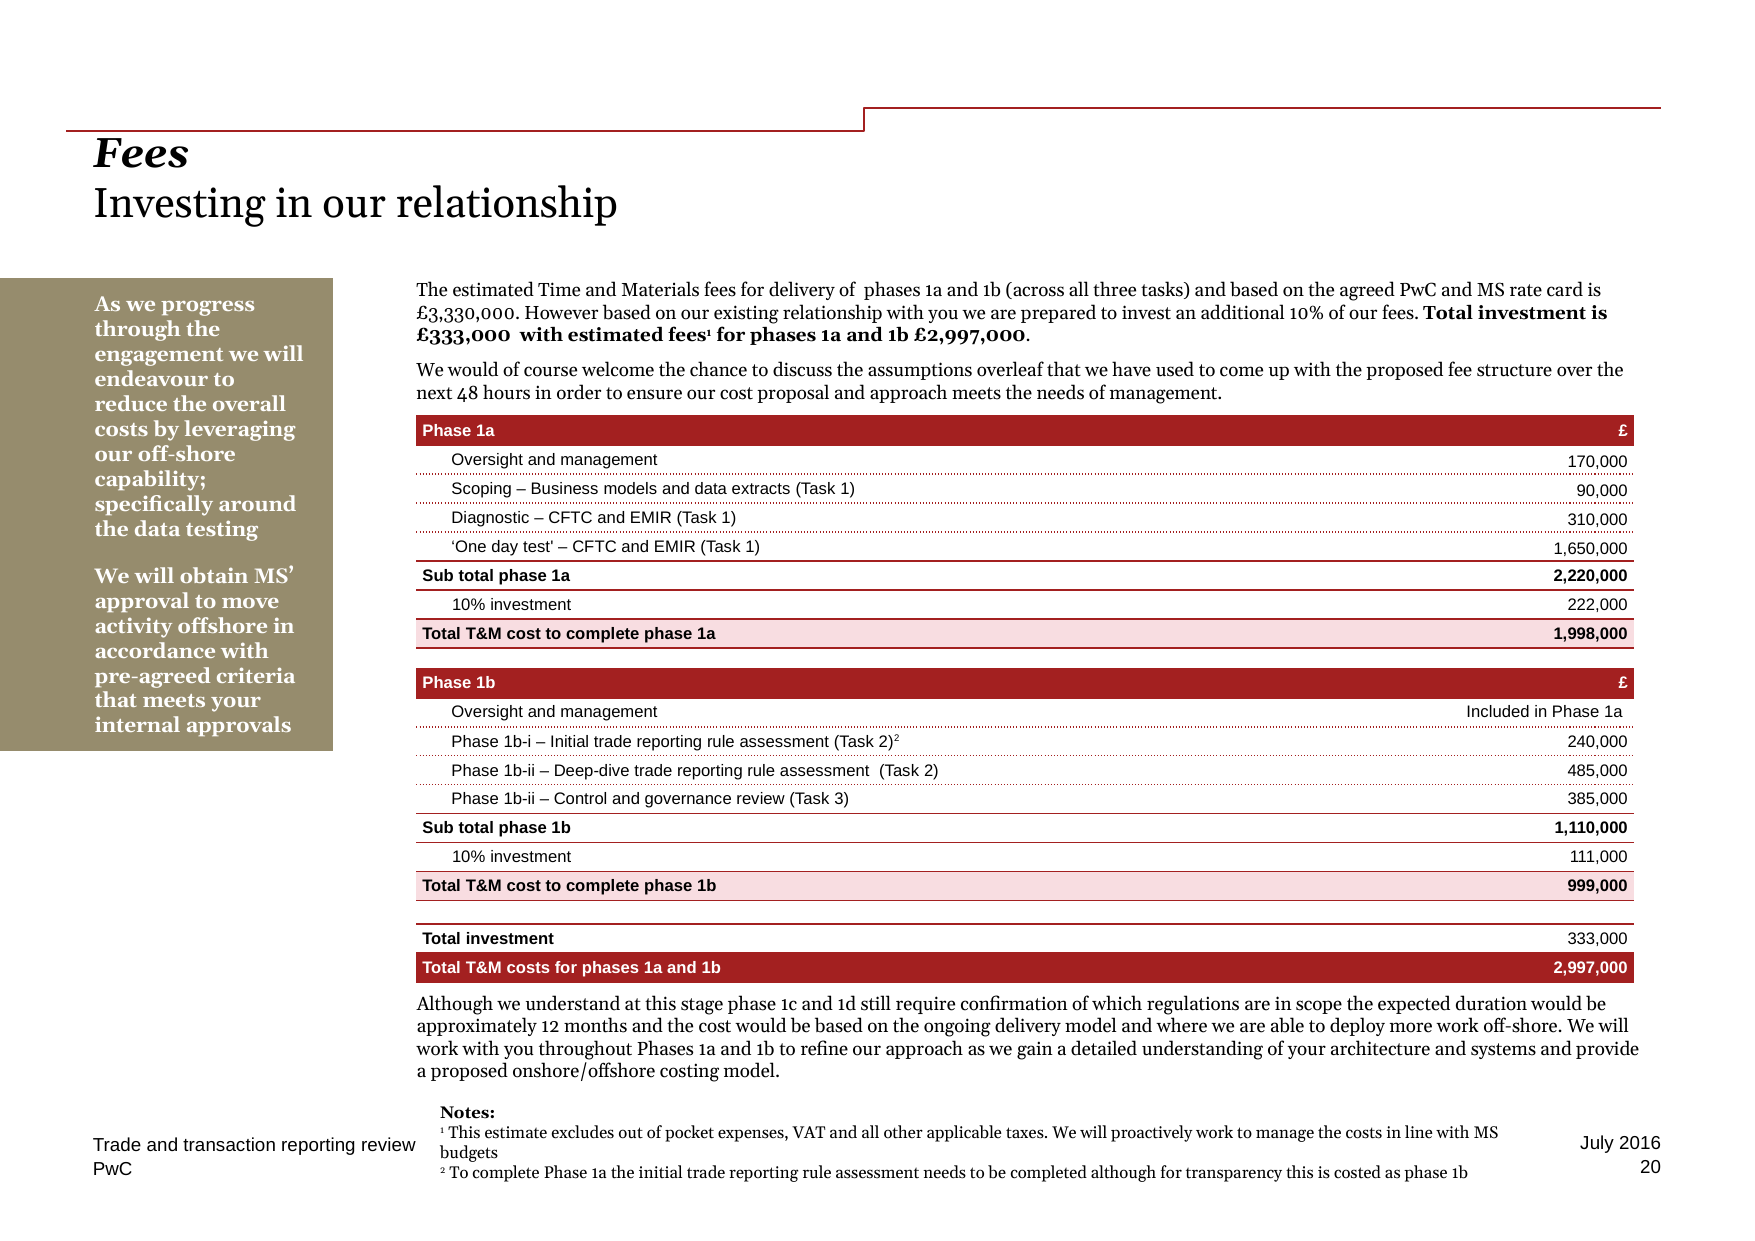

# Fees Investing in our relationship
As we progress through the engagement we will endeavour to reduce the overall costs by leveraging our off-shore capability; specifically around the data testing
We will obtain MS’ approval to move activity offshore in accordance with pre-agreed criteria that meets your internal approvals
The estimated Time and Materials fees for delivery of  phases 1a and 1b (across all three tasks) and based on the agreed PwC and MS rate card is £3,330,000. However based on our existing relationship with you we are prepared to invest an additional 10% of our fees. Total investment is £333,000  with estimated fees1 for phases 1a and 1b £2,997,000.
We would of course welcome the chance to discuss the assumptions overleaf that we have used to come up with the proposed fee structure over the next 48 hours in order to ensure our cost proposal and approach meets the needs of management.

| Phase 1a | £ |
| --- | --- |
| Oversight and management | 170,000 |
| Scoping – Business models and data extracts (Task 1) | 90,000 |
| Diagnostic – CFTC and EMIR (Task 1) | 310,000 |
| ‘One day test' – CFTC and EMIR (Task 1) | 1,650,000 |
| Sub total phase 1a | 2,220,000 |
| 10% investment | 222,000 |
| Total T&M cost to complete phase 1a | 1,998,000 |
|  |  |
| Phase 1b | £ |
| Oversight and management | Included in Phase 1a |
| Phase 1b-i – Initial trade reporting rule assessment (Task 2)2 | 240,000 |
| Phase 1b-ii – Deep-dive trade reporting rule assessment (Task 2) | 485,000 |
| Phase 1b-ii – Control and governance review (Task 3) | 385,000 |
| Sub total phase 1b | 1,110,000 |
| 10% investment | 111,000 |
| Total T&M cost to complete phase 1b | 999,000 |
|  |  |
| Total investment | 333,000 |
| Total T&M costs for phases 1a and 1b | 2,997,000 |
Although we understand at this stage phase 1c and 1d still require confirmation of which regulations are in scope the expected duration would be approximately 12 months and the cost would be based on the ongoing delivery model and where we are able to deploy more work off-shore. We will work with you throughout Phases 1a and 1b to refine our approach as we gain a detailed understanding of your architecture and systems and provide a proposed onshore/offshore costing model.
Notes:
1 This estimate excludes out of pocket expenses, VAT and all other applicable taxes. We will proactively work to manage the costs in line with MS budgets
2 To complete Phase 1a the initial trade reporting rule assessment needs to be completed although for transparency this is costed as phase 1b
July 2016
Trade and transaction reporting review
20